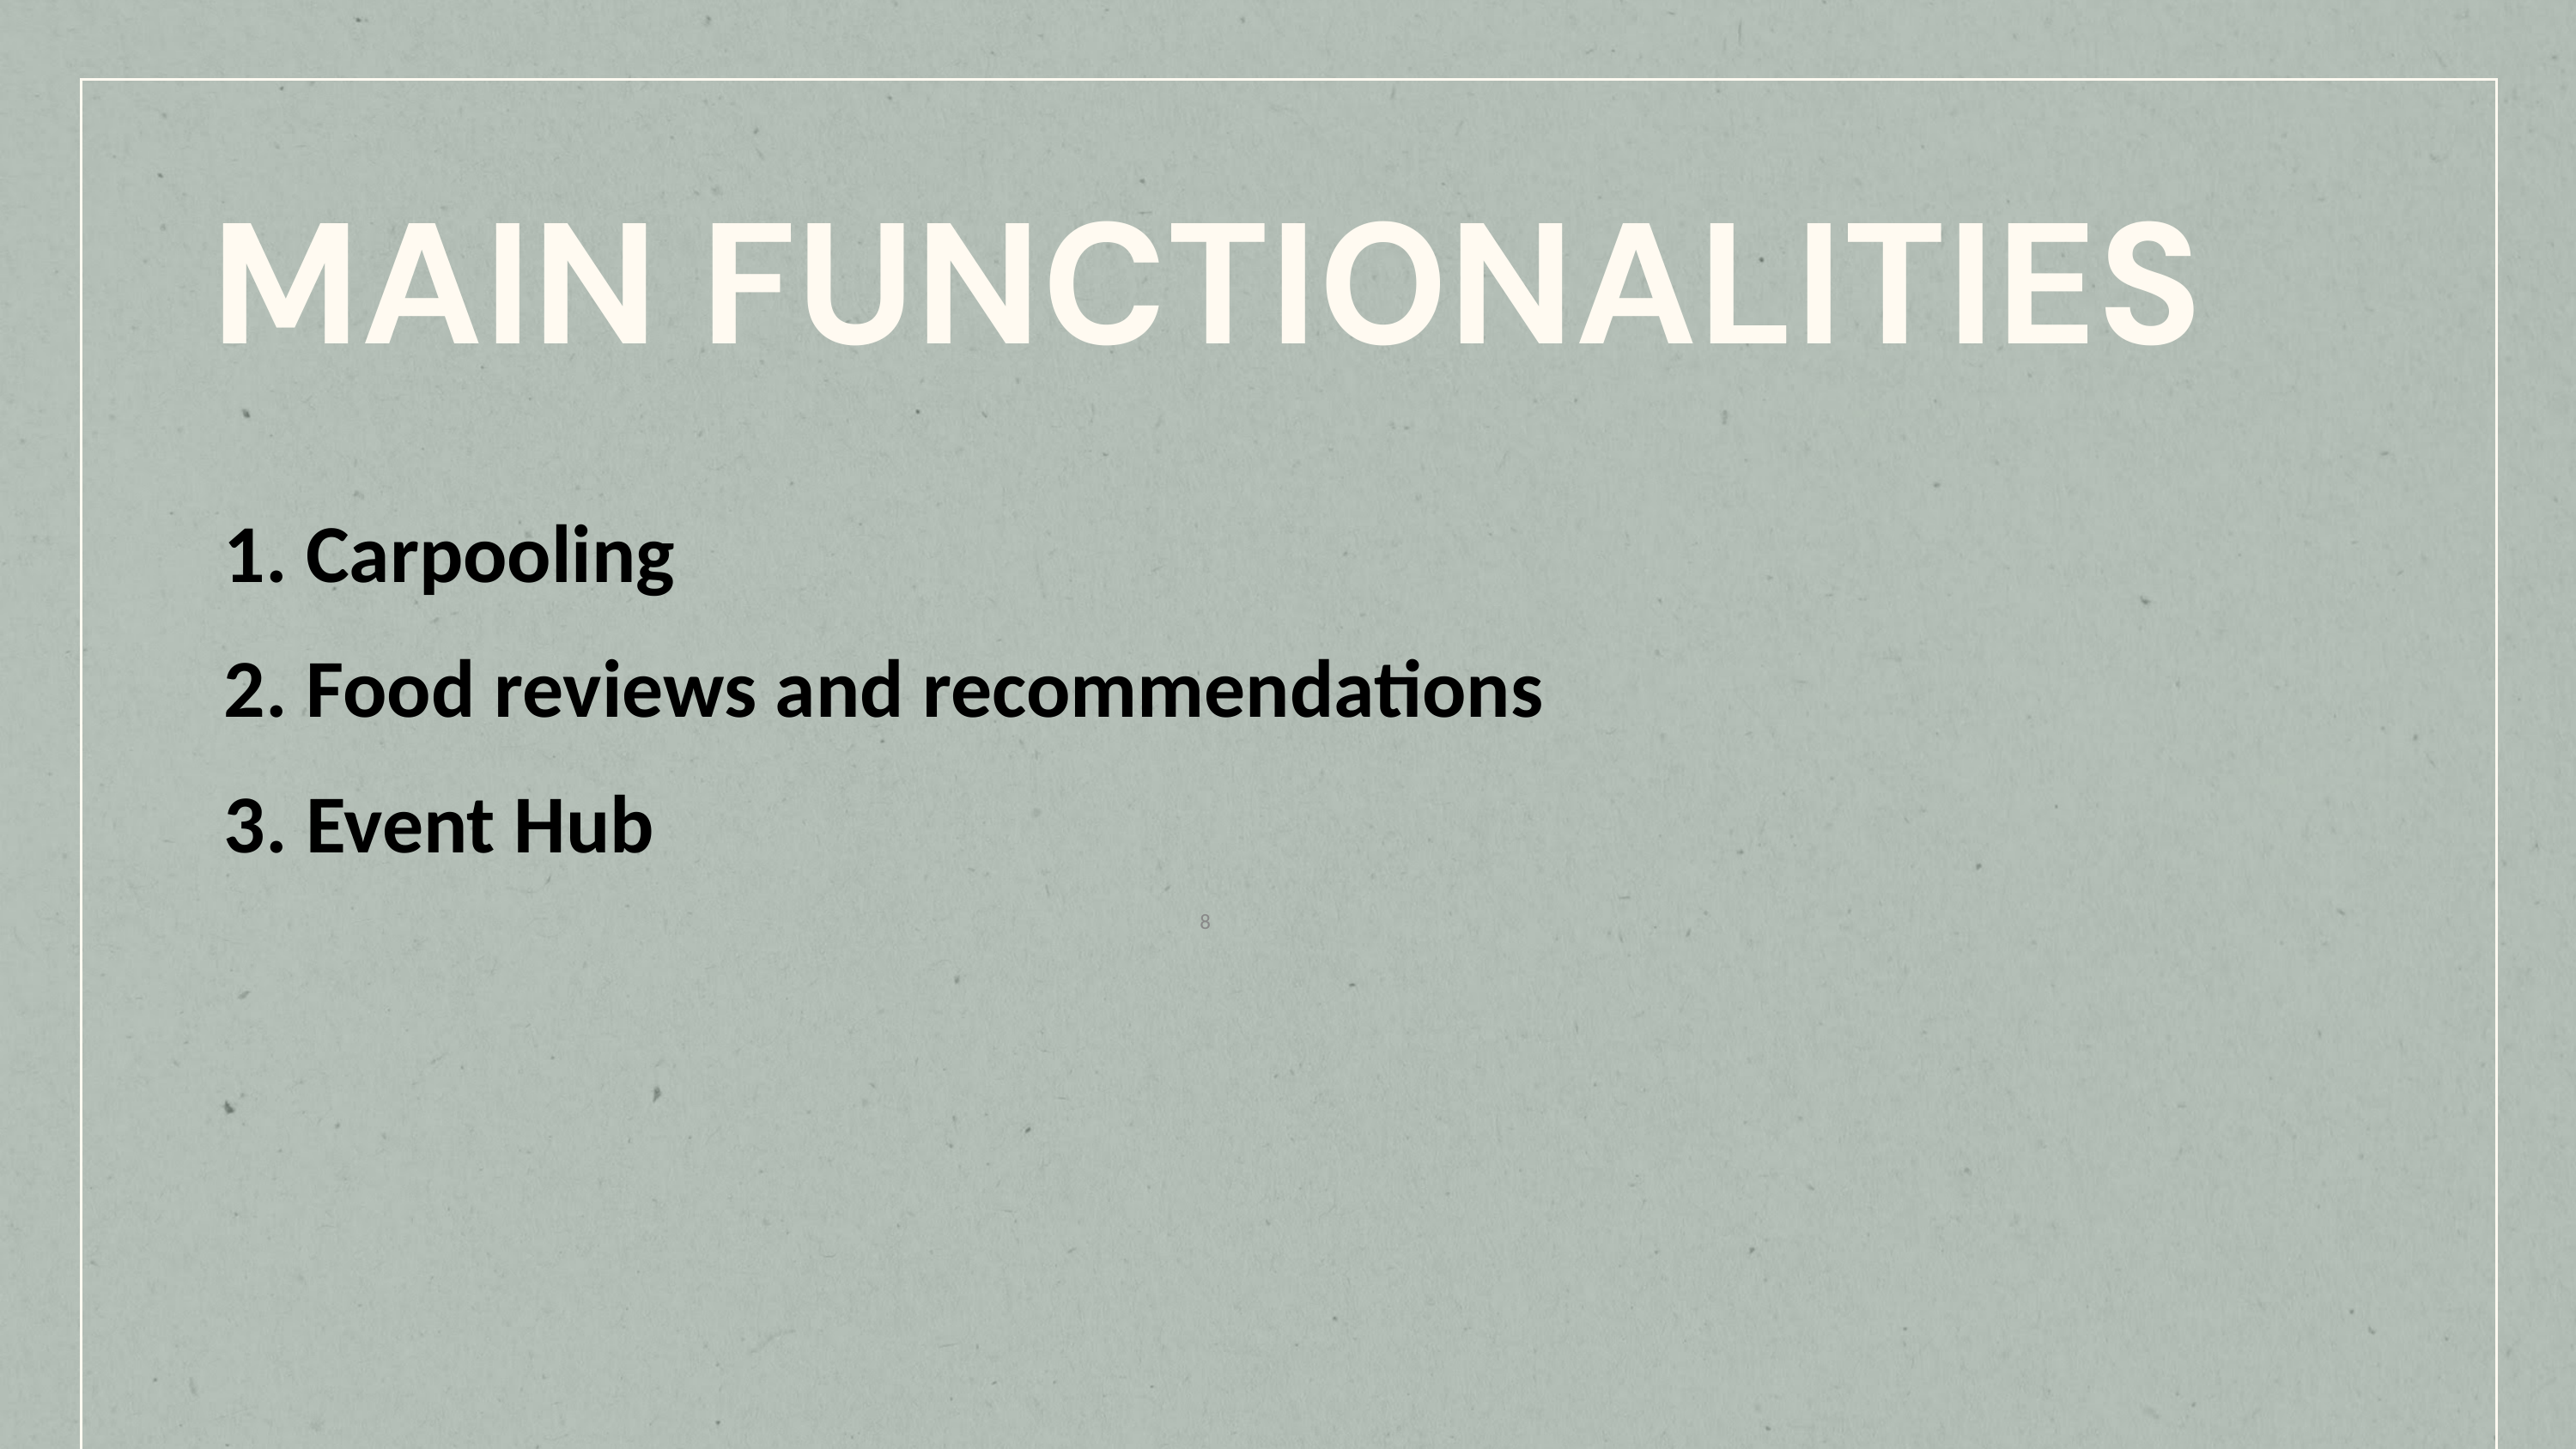

MAIN FUNCTIONALITIES
1. Carpooling
2. Food reviews and recommendations
3. Event Hub

8